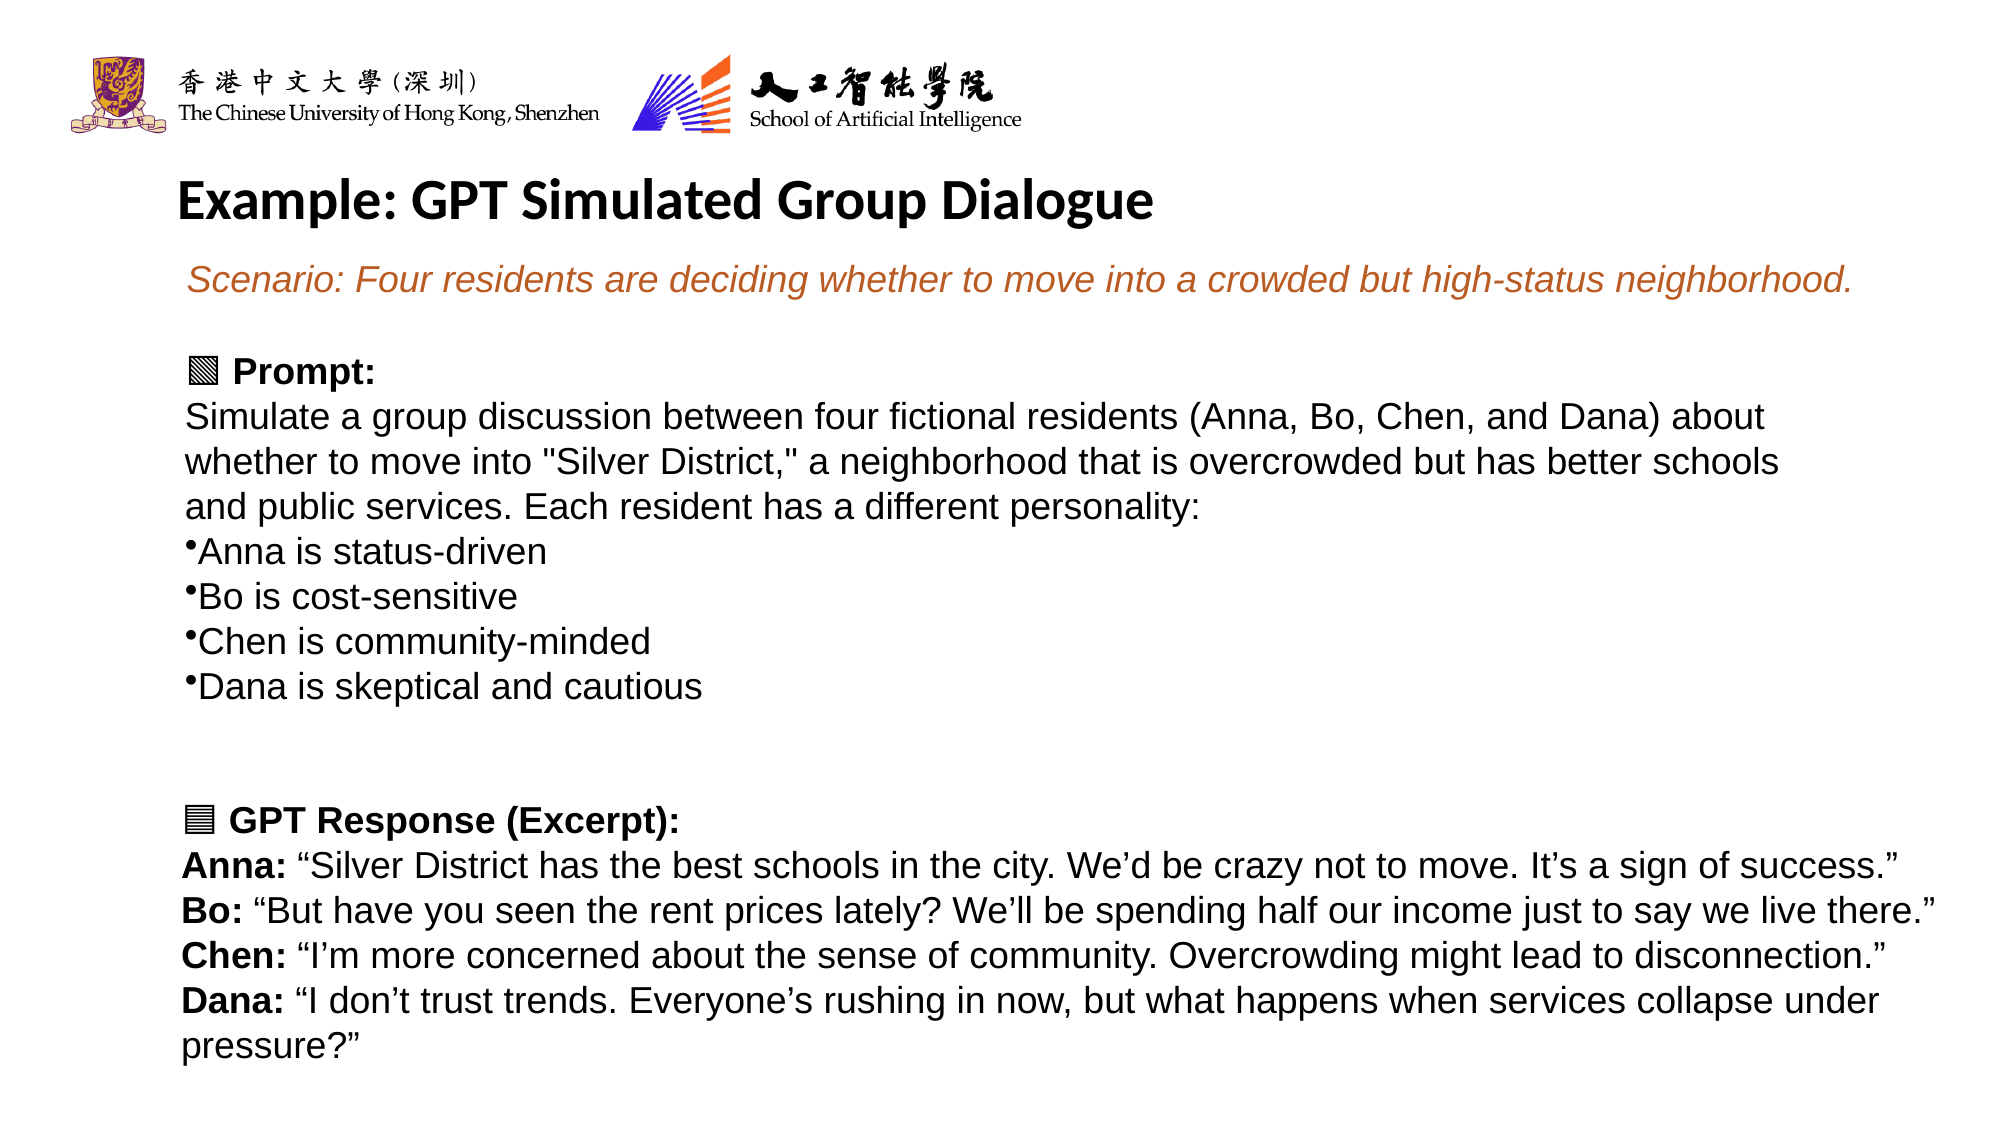

Example: GPT Simulated Group Dialogue
Scenario: Four residents are deciding whether to move into a crowded but high-status neighborhood.

🟩 Prompt:
Simulate a group discussion between four fictional residents (Anna, Bo, Chen, and Dana) about whether to move into "Silver District," a neighborhood that is overcrowded but has better schools and public services. Each resident has a different personality:
Anna is status-driven
Bo is cost-sensitive
Chen is community-minded
Dana is skeptical and cautious

🟦 GPT Response (Excerpt):
Anna: “Silver District has the best schools in the city. We’d be crazy not to move. It’s a sign of success.”
Bo: “But have you seen the rent prices lately? We’ll be spending half our income just to say we live there.”
Chen: “I’m more concerned about the sense of community. Overcrowding might lead to disconnection.”
Dana: “I don’t trust trends. Everyone’s rushing in now, but what happens when services collapse under pressure?”